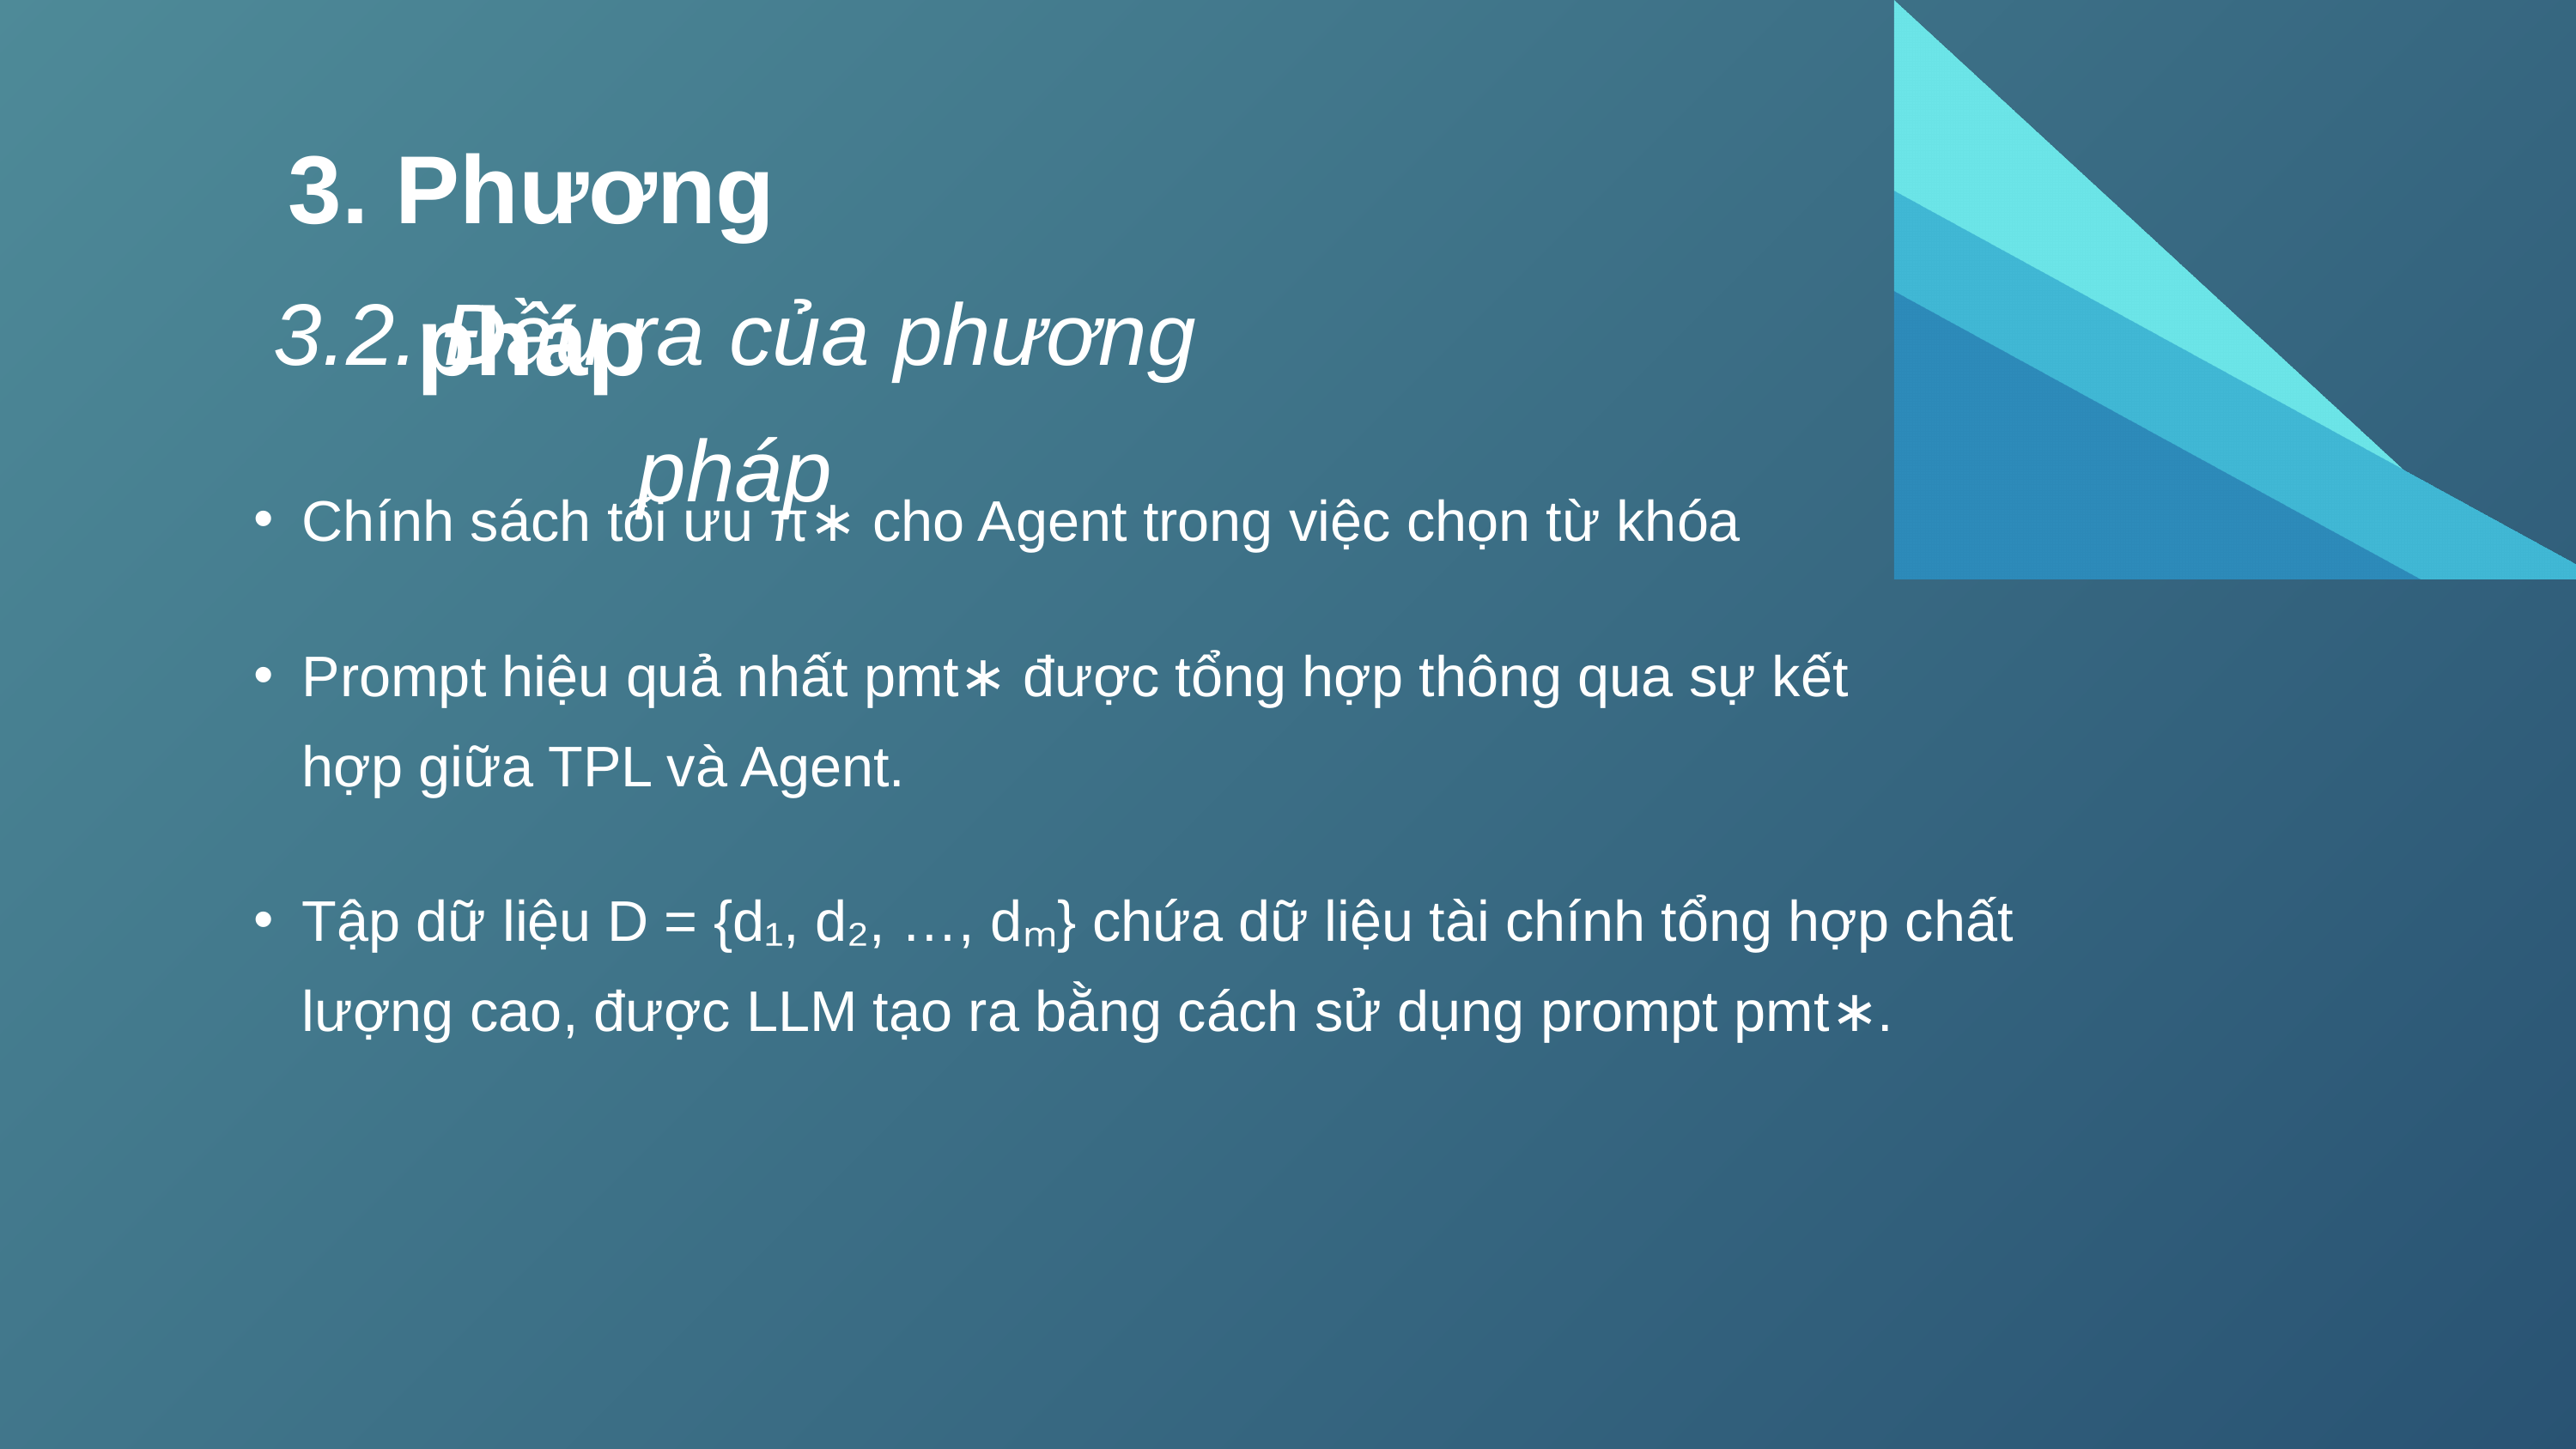

3. Phương pháp
3.2. Đầu ra của phương pháp
Chính sách tối ưu π∗ cho Agent trong việc chọn từ khóa

Prompt hiệu quả nhất pmt∗ được tổng hợp thông qua sự kết hợp giữa TPL và Agent.
Tập dữ liệu D = {d₁, d₂, …, dₘ} chứa dữ liệu tài chính tổng hợp chất lượng cao, được LLM tạo ra bằng cách sử dụng prompt pmt∗.